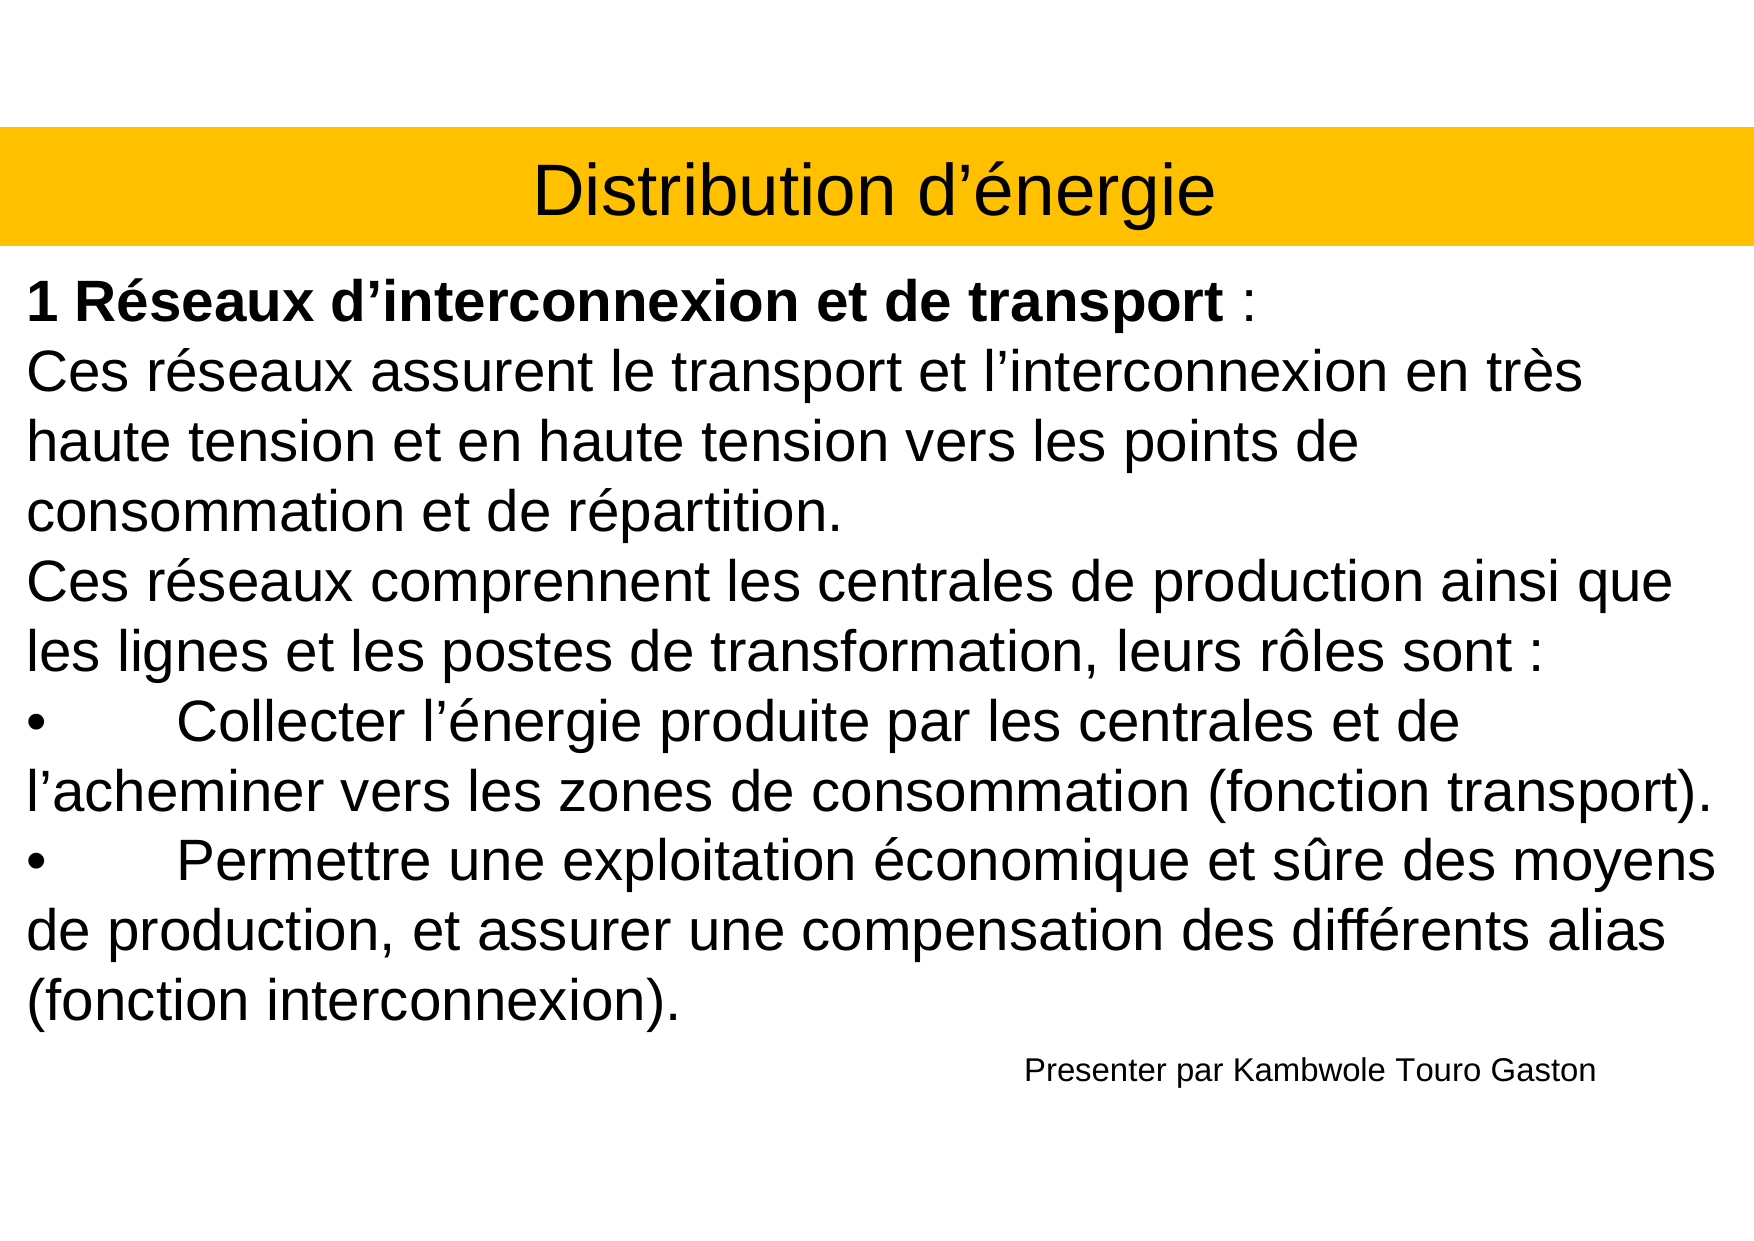

Distribution d’énergie
1 Réseaux d’interconnexion et de transport :
Ces réseaux assurent le transport et l’interconnexion en très haute tension et en haute tension vers les points de consommation et de répartition.
Ces réseaux comprennent les centrales de production ainsi que les lignes et les postes de transformation, leurs rôles sont :
•	Collecter l’énergie produite par les centrales et de l’acheminer vers les zones de consommation (fonction transport).
•	Permettre une exploitation économique et sûre des moyens de production, et assurer une compensation des différents alias (fonction interconnexion).
Presenter par Kambwole Touro Gaston